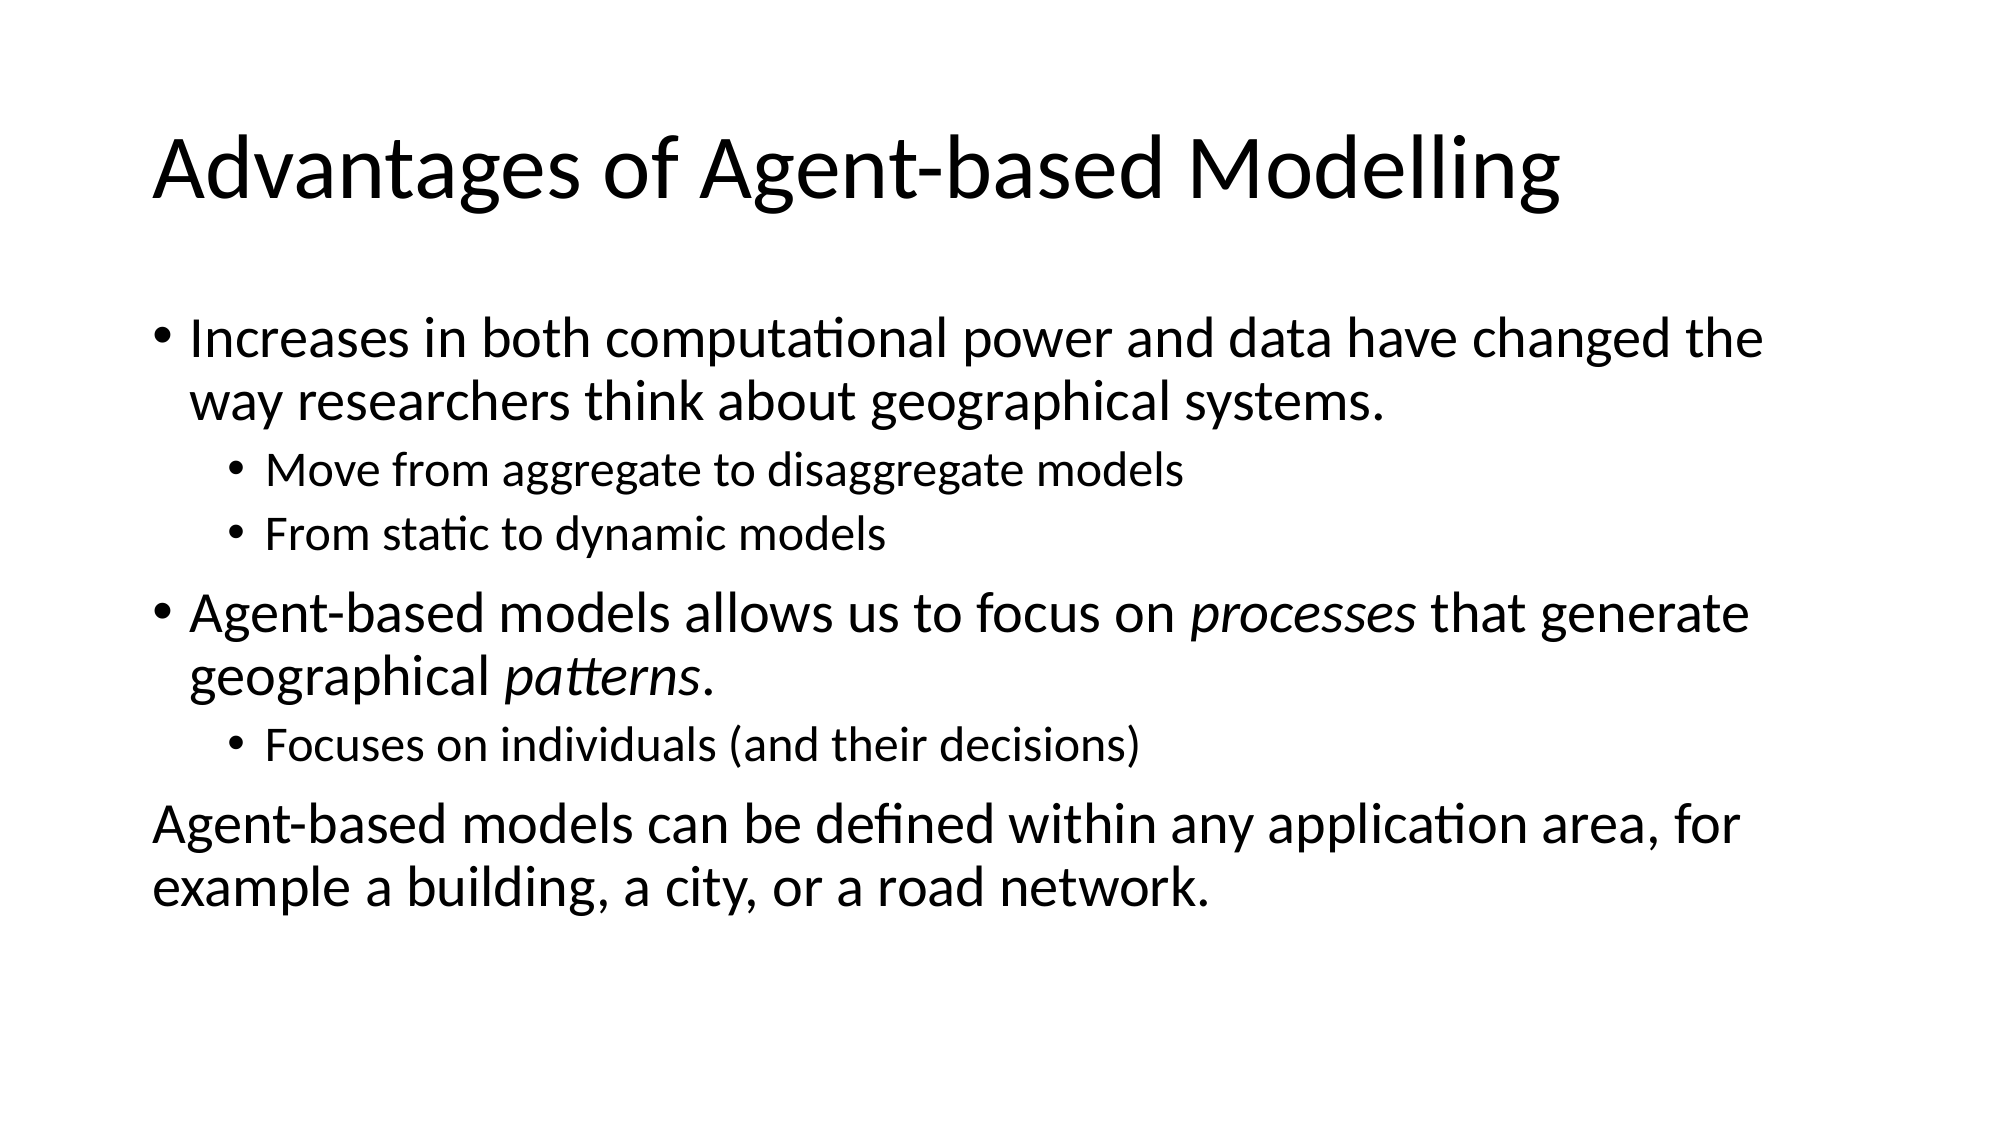

# Advantages of Agent-based Modelling
Increases in both computational power and data have changed the way researchers think about geographical systems.
Move from aggregate to disaggregate models
From static to dynamic models
Agent-based models allows us to focus on processes that generate geographical patterns.
Focuses on individuals (and their decisions)
Agent-based models can be defined within any application area, for example a building, a city, or a road network.